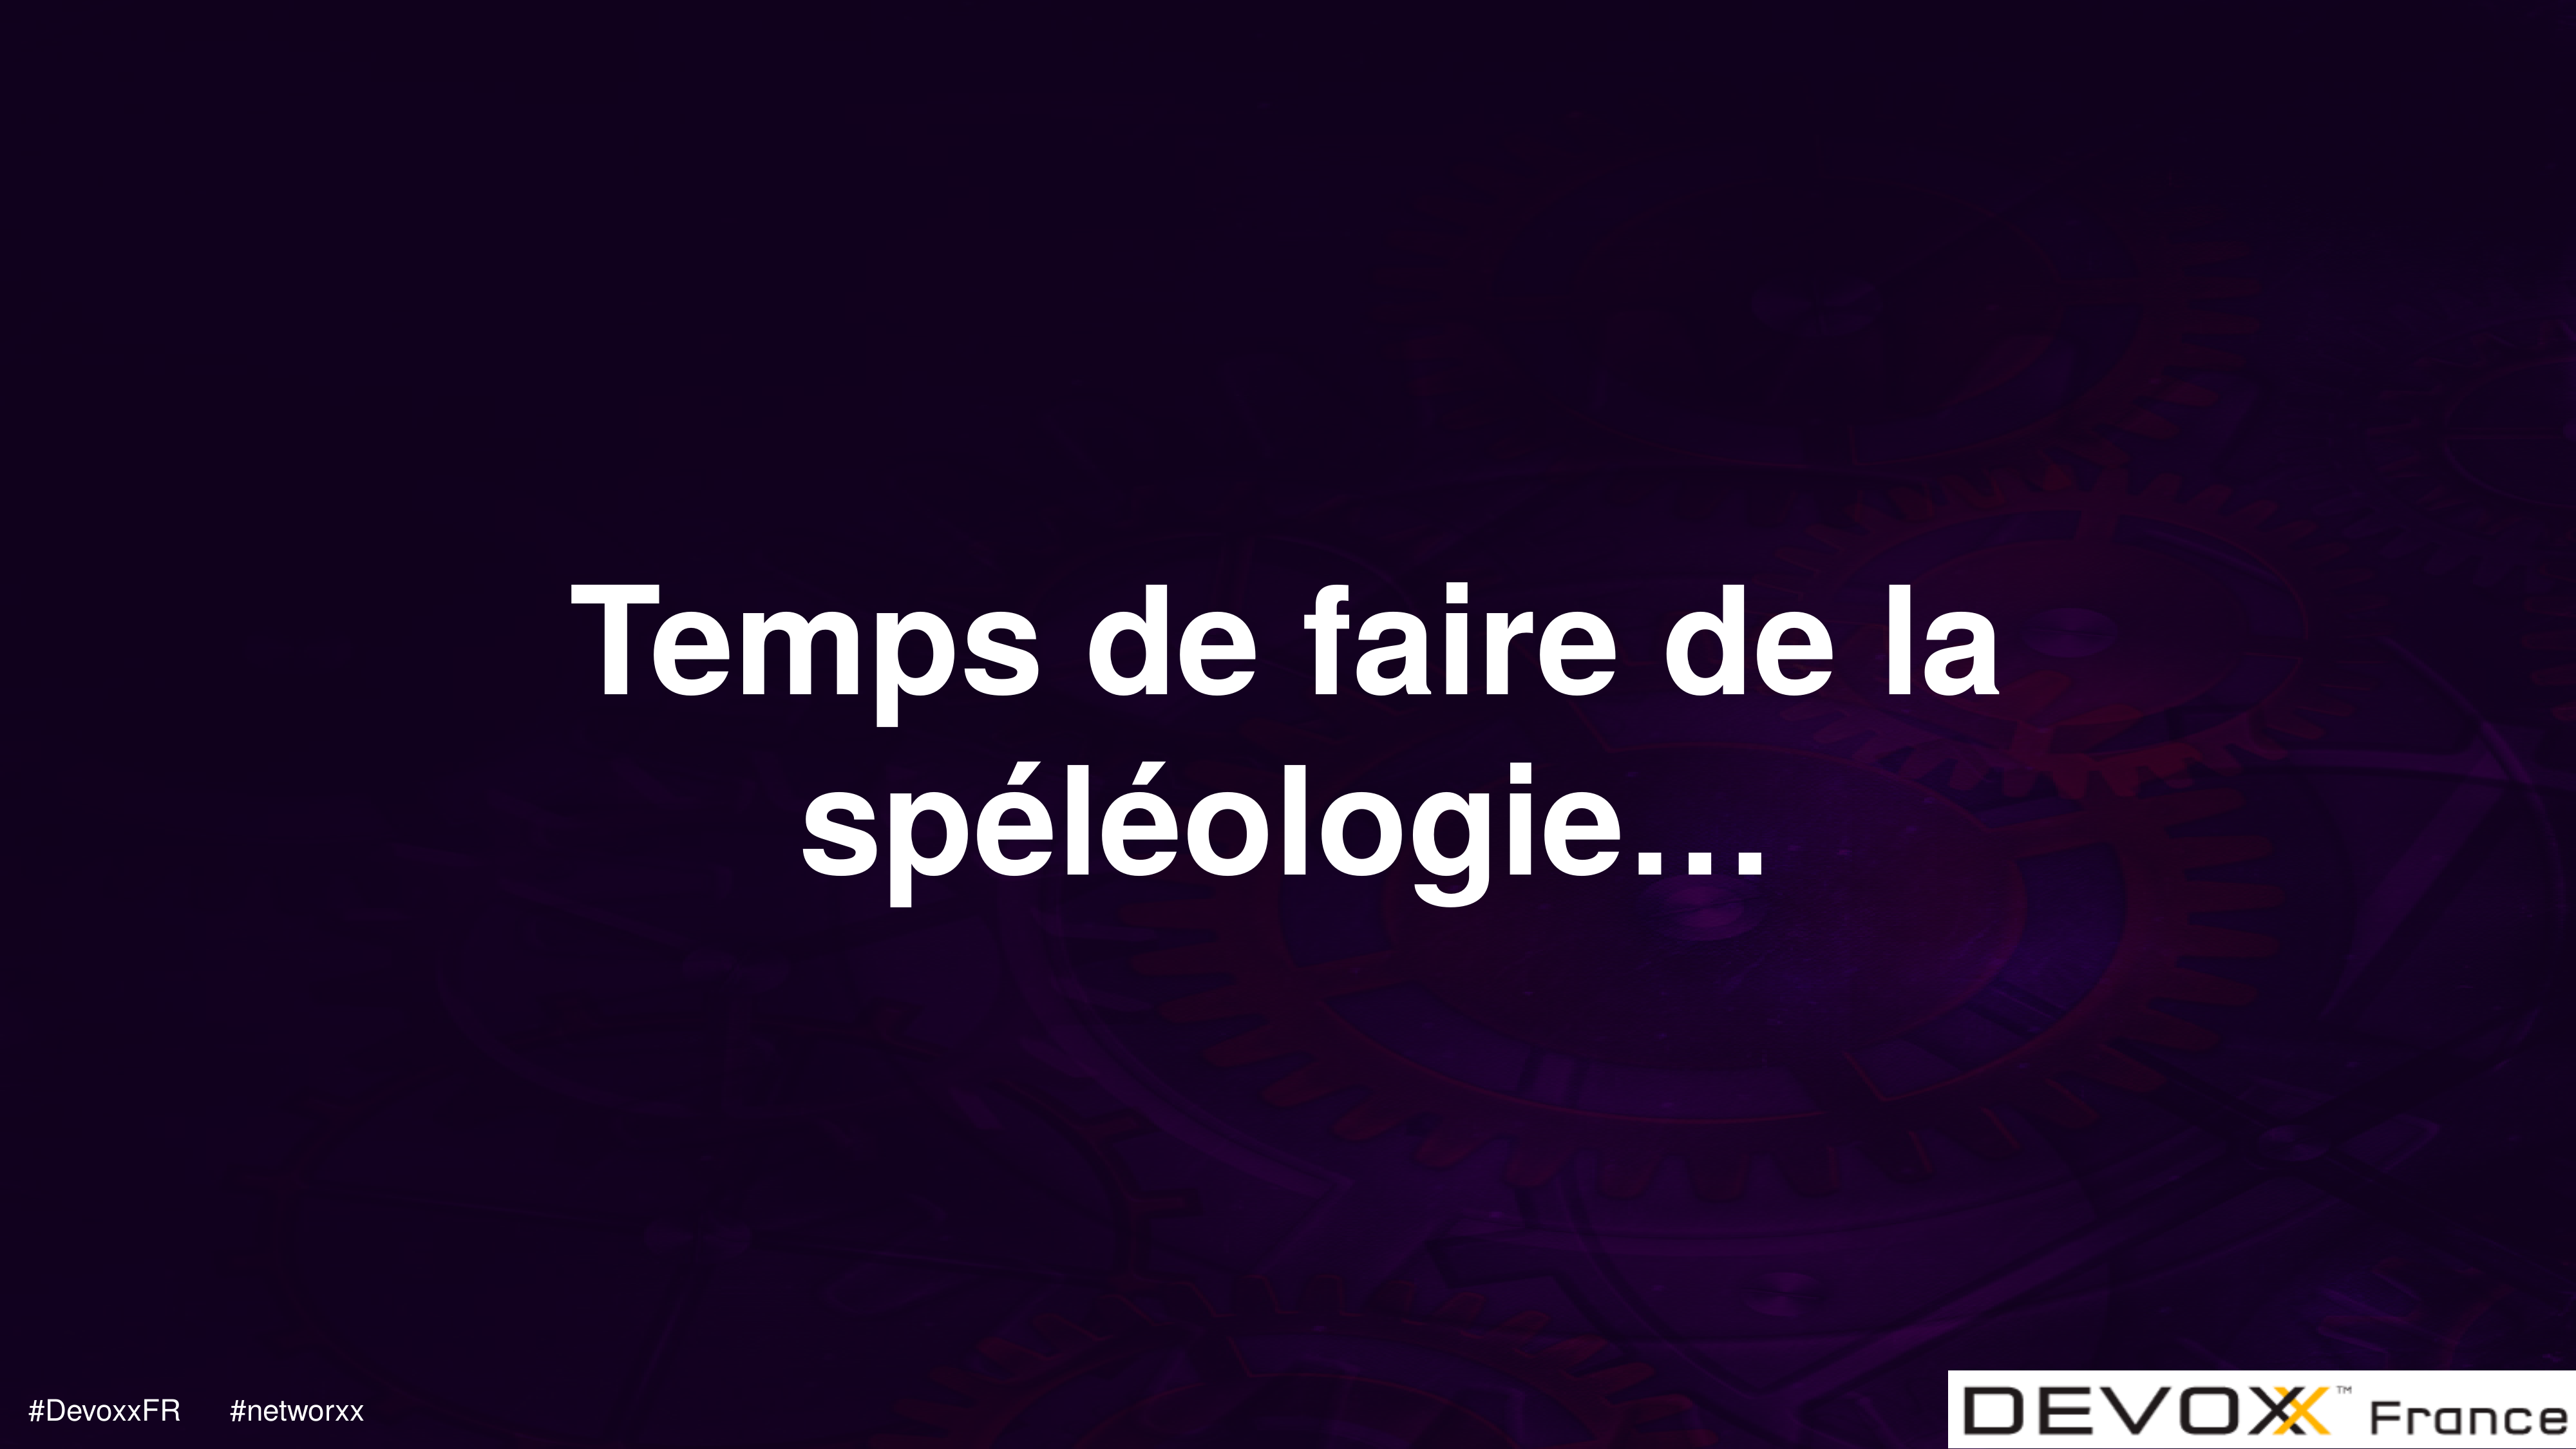

# Temps de faire de la spéléologie…